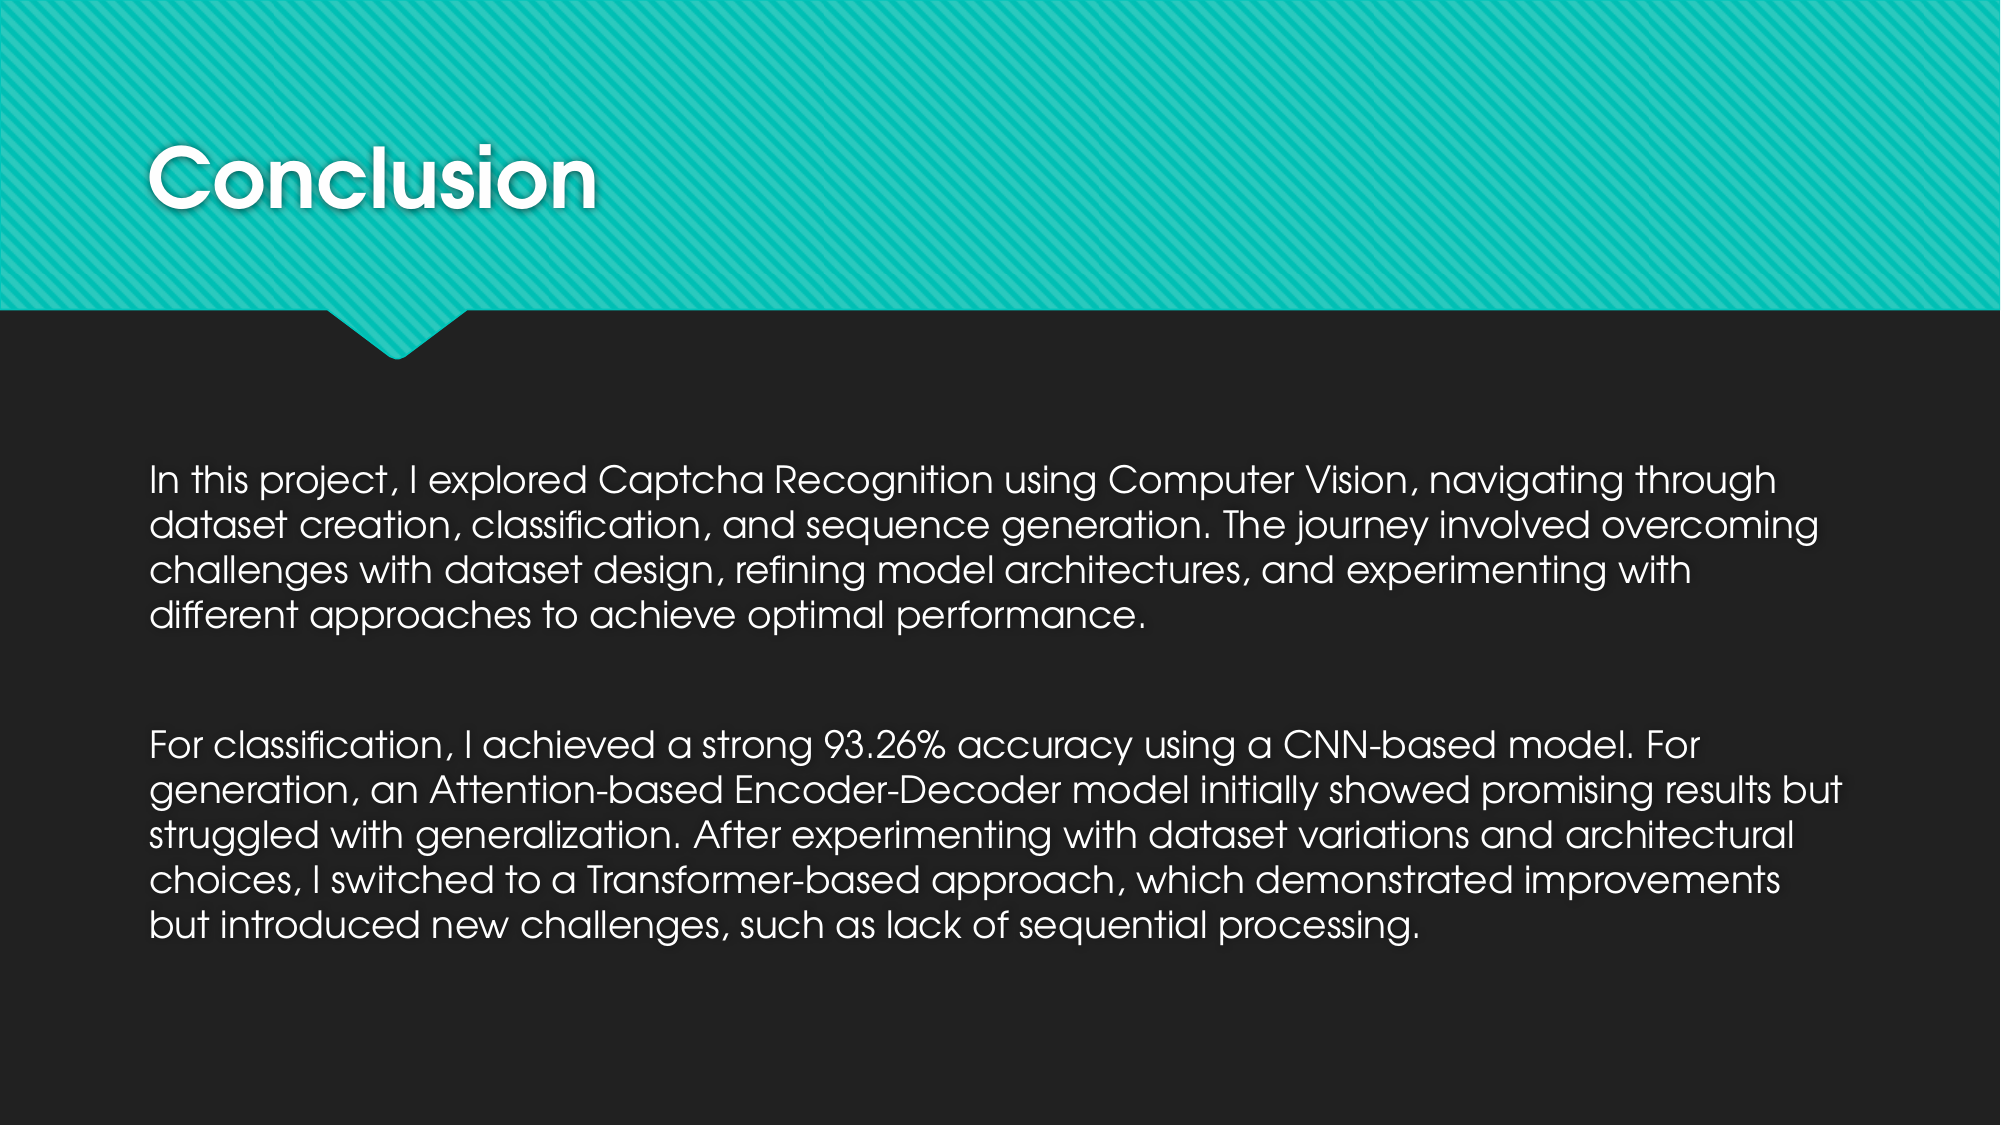

# Conclusion
In this project, I explored Captcha Recognition using Computer Vision, navigating through dataset creation, classification, and sequence generation. The journey involved overcoming challenges with dataset design, refining model architectures, and experimenting with different approaches to achieve optimal performance.

For classification, I achieved a strong 93.26% accuracy using a CNN-based model. For generation, an Attention-based Encoder-Decoder model initially showed promising results but struggled with generalization. After experimenting with dataset variations and architectural choices, I switched to a Transformer-based approach, which demonstrated improvements but introduced new challenges, such as lack of sequential processing.